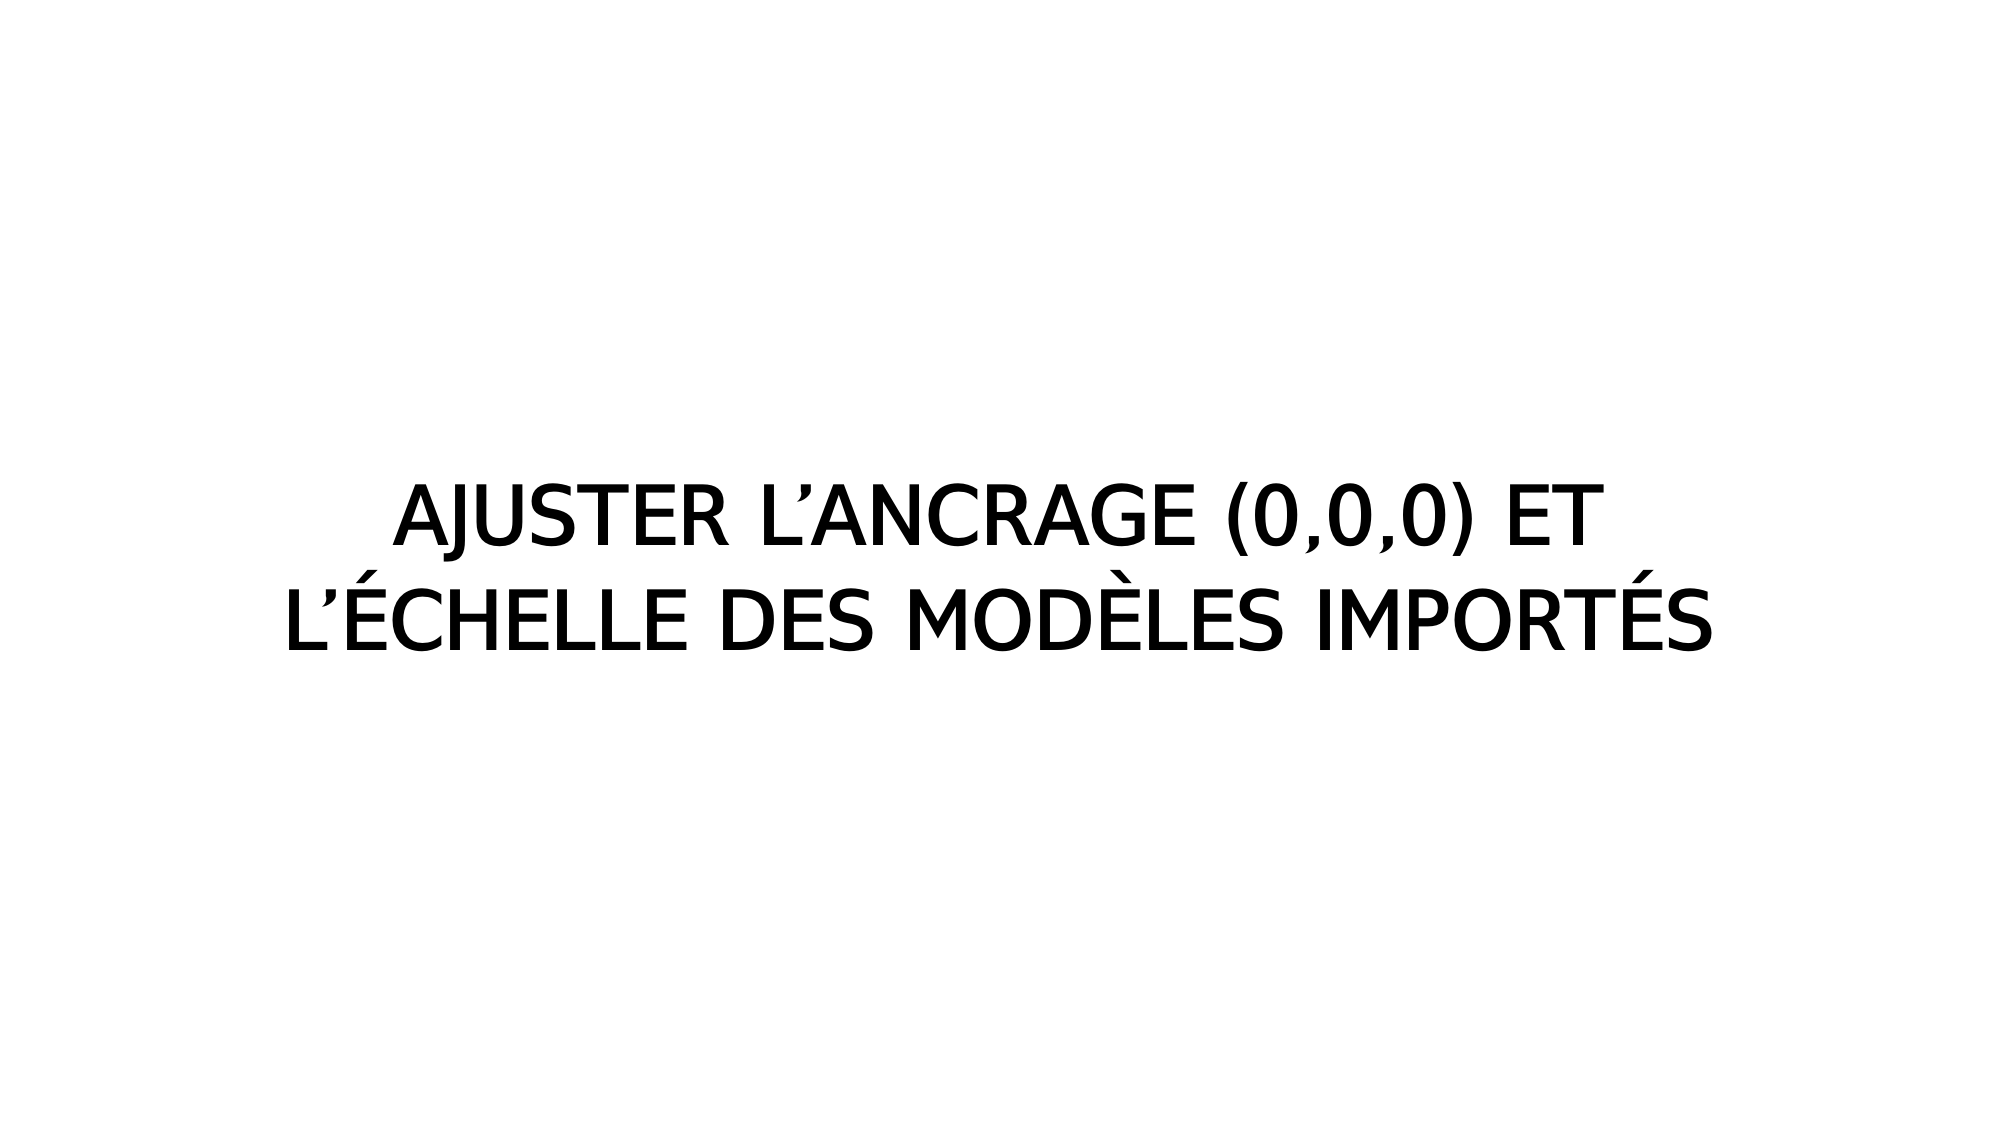

AJUSTER L’ANCRAGE (0,0,0) ET L’ÉCHELLE DES MODÈLES IMPORTÉS